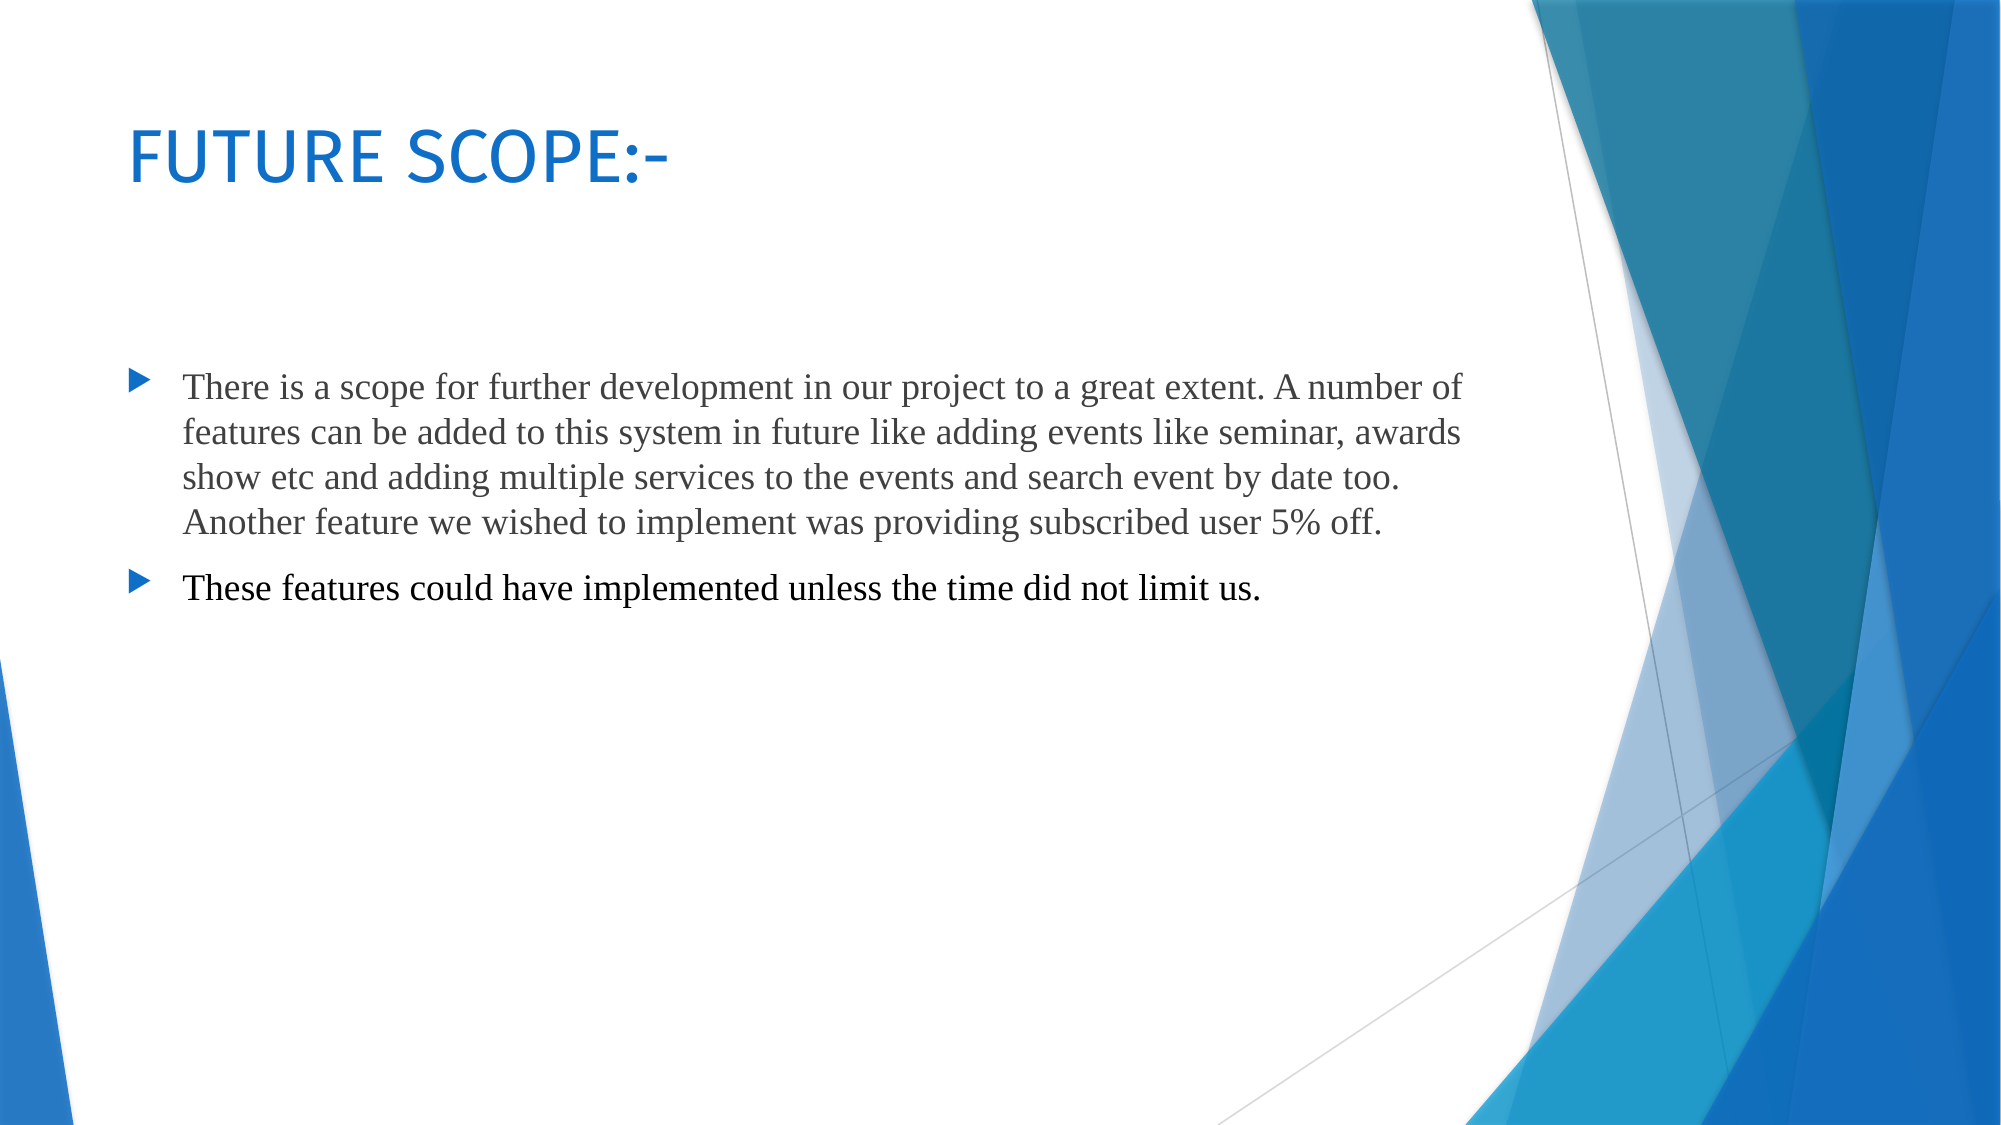

# FUTURE SCOPE:-
There is a scope for further development in our project to a great extent. A number of features can be added to this system in future like adding events like seminar, awards show etc and adding multiple services to the events and search event by date too. Another feature we wished to implement was providing subscribed user 5% off.
These features could have implemented unless the time did not limit us.